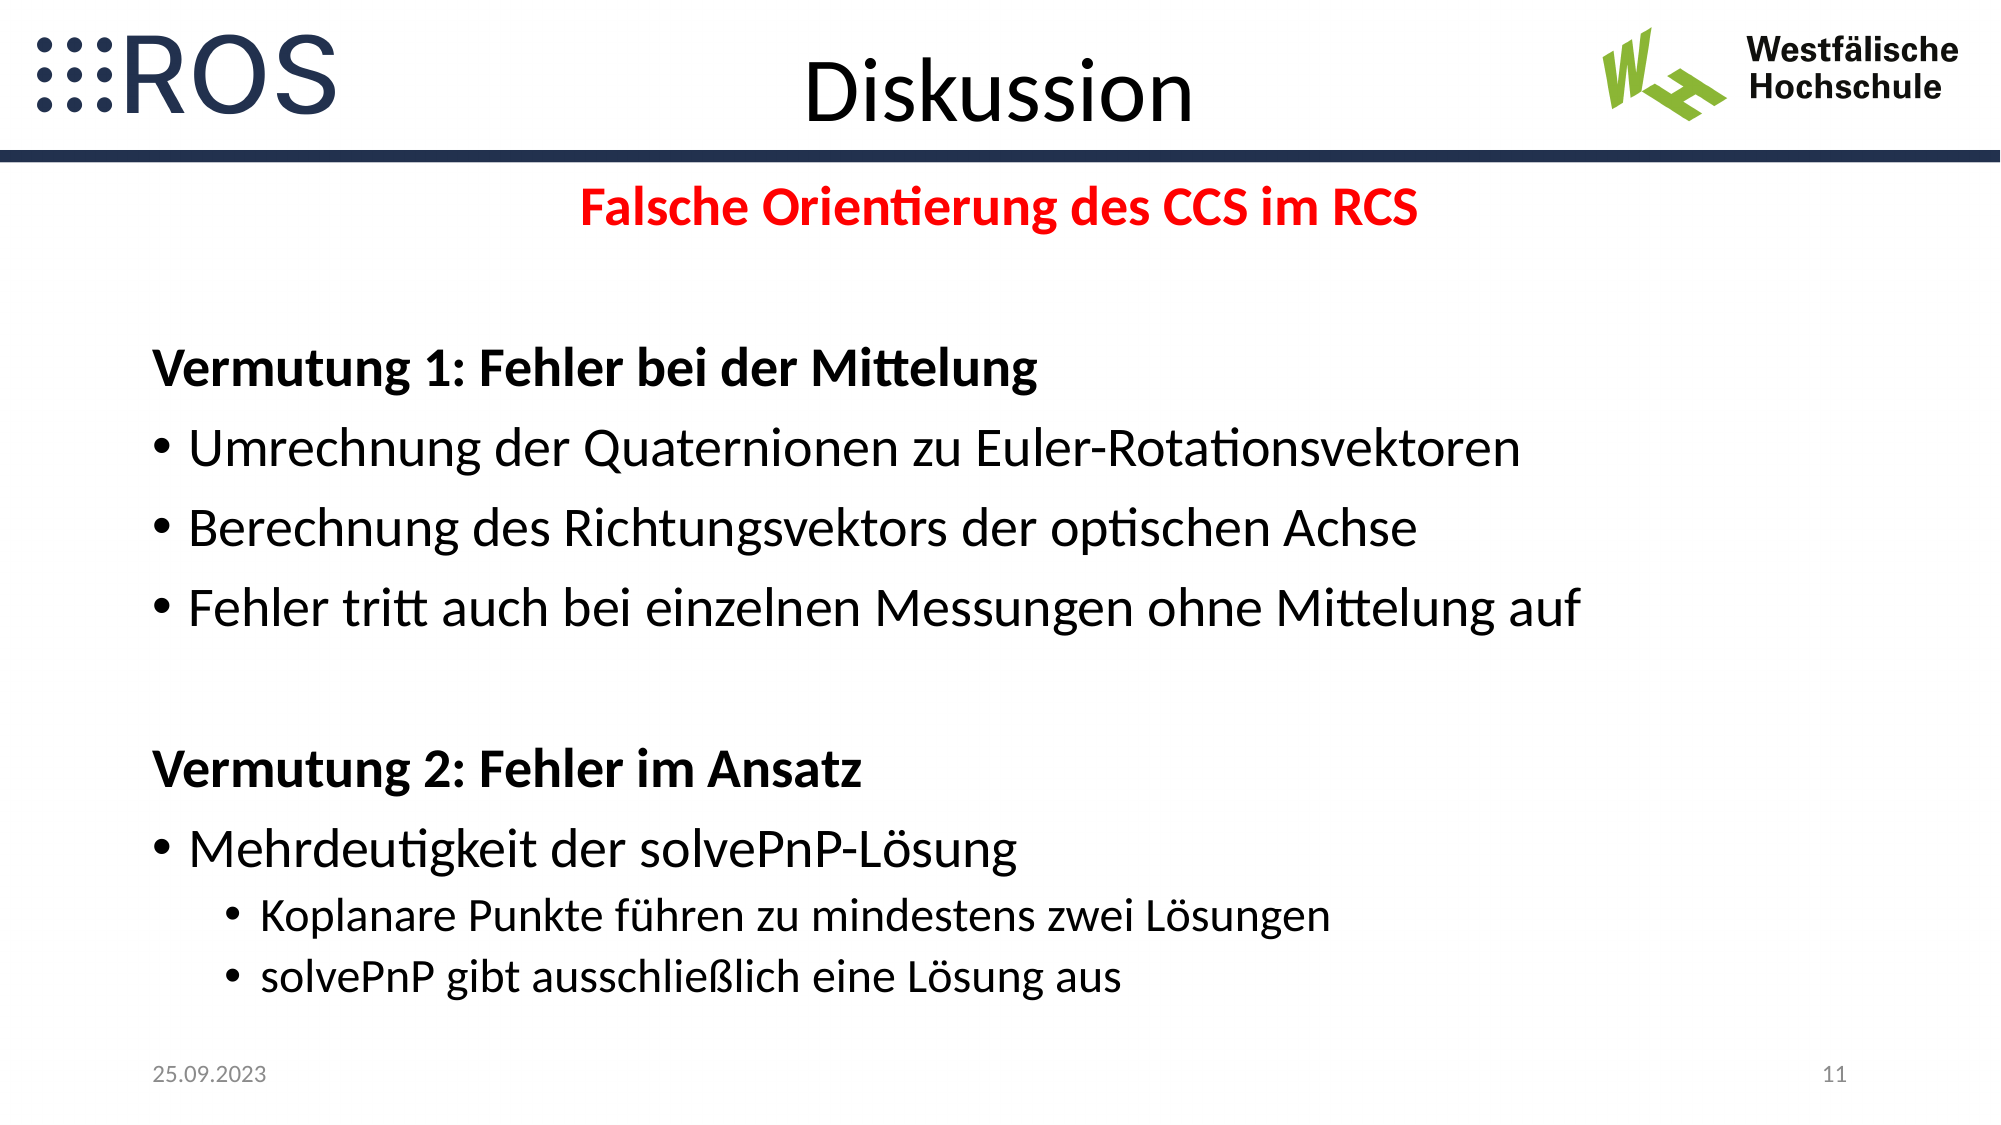

# Diskussion
Falsche Orientierung des CCS im RCS

Vermutung 1: Fehler bei der Mittelung
Umrechnung der Quaternionen zu Euler-Rotationsvektoren
Berechnung des Richtungsvektors der optischen Achse
Fehler tritt auch bei einzelnen Messungen ohne Mittelung auf

Vermutung 2: Fehler im Ansatz
Mehrdeutigkeit der solvePnP-Lösung
Koplanare Punkte führen zu mindestens zwei Lösungen
solvePnP gibt ausschließlich eine Lösung aus
25.09.2023
11